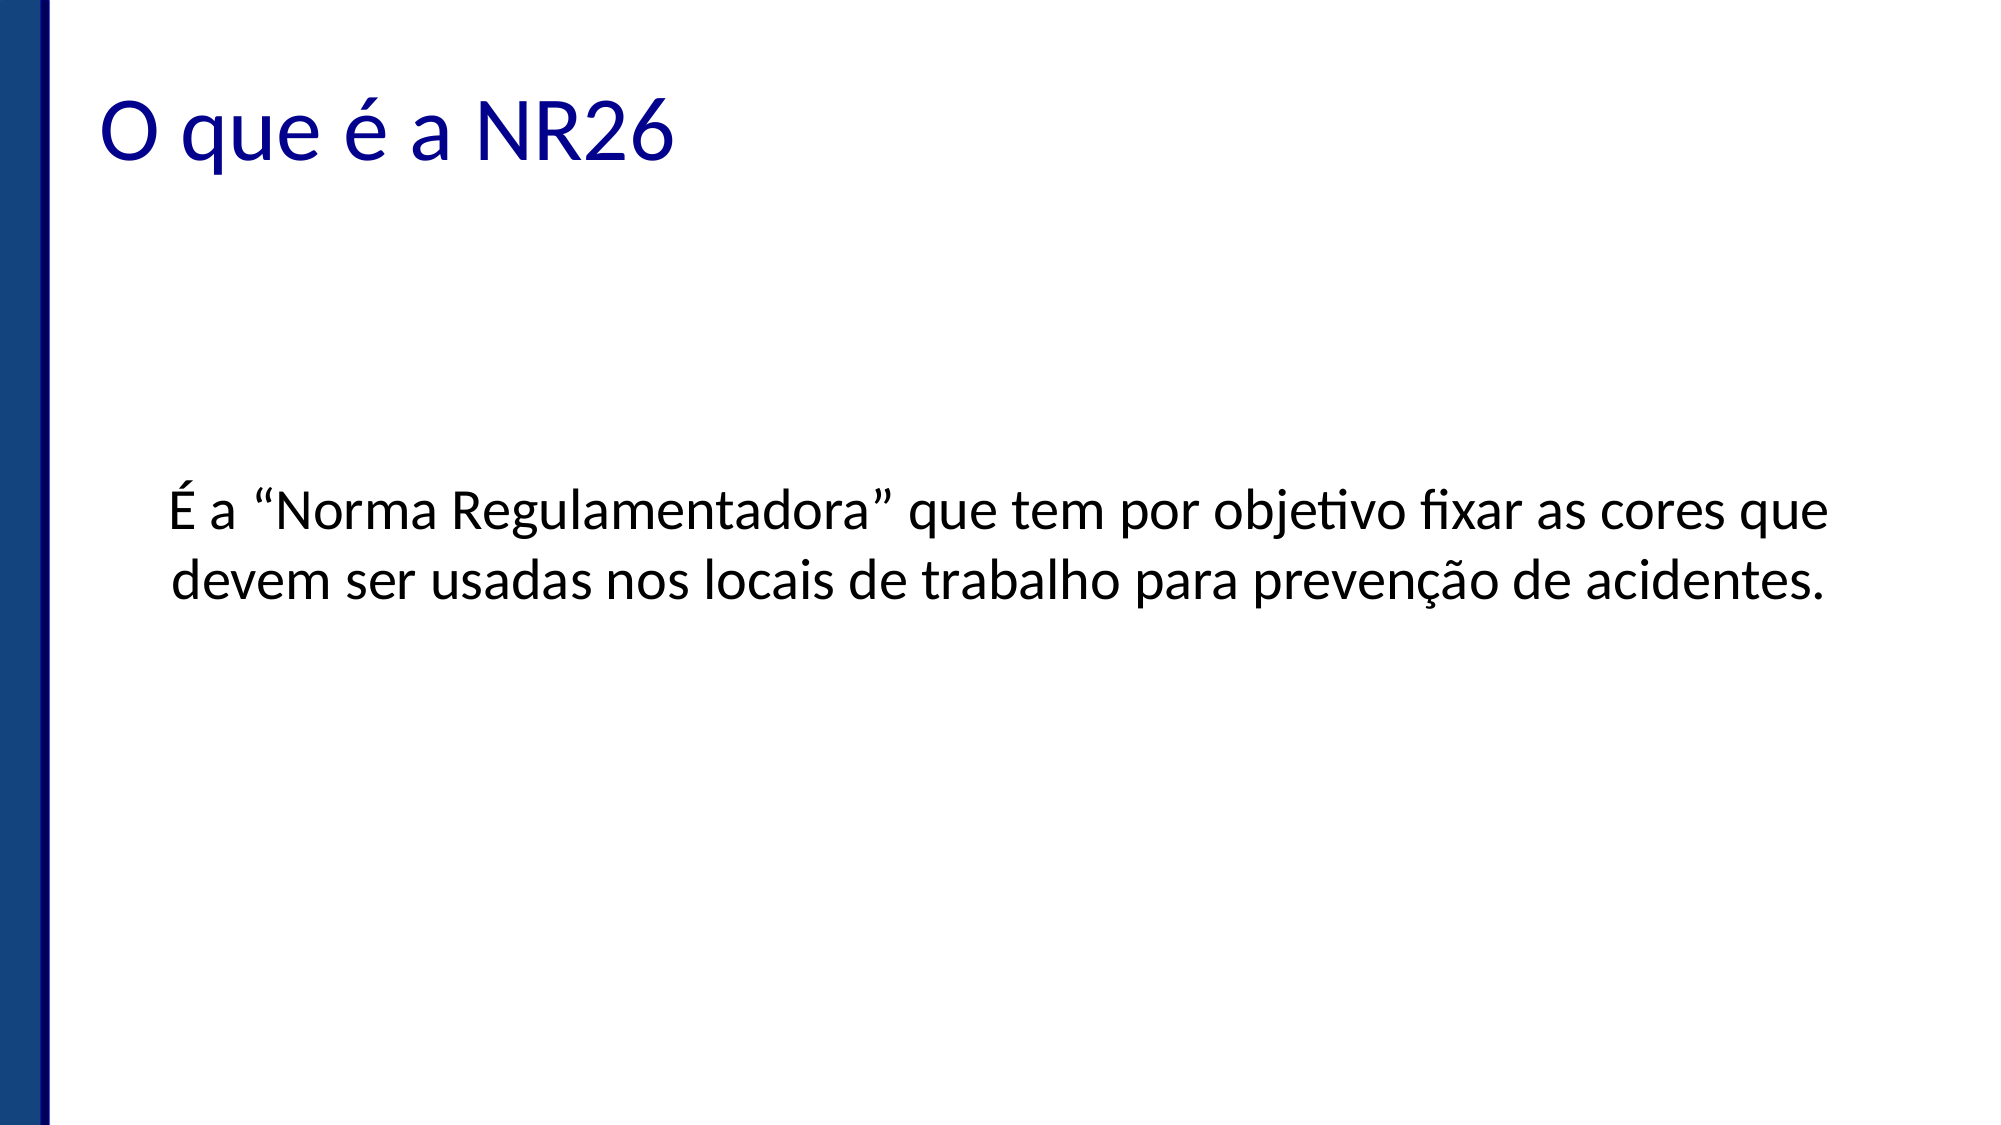

O que é a NR26
É a “Norma Regulamentadora” que tem por objetivo fixar as cores que devem ser usadas nos locais de trabalho para prevenção de acidentes.